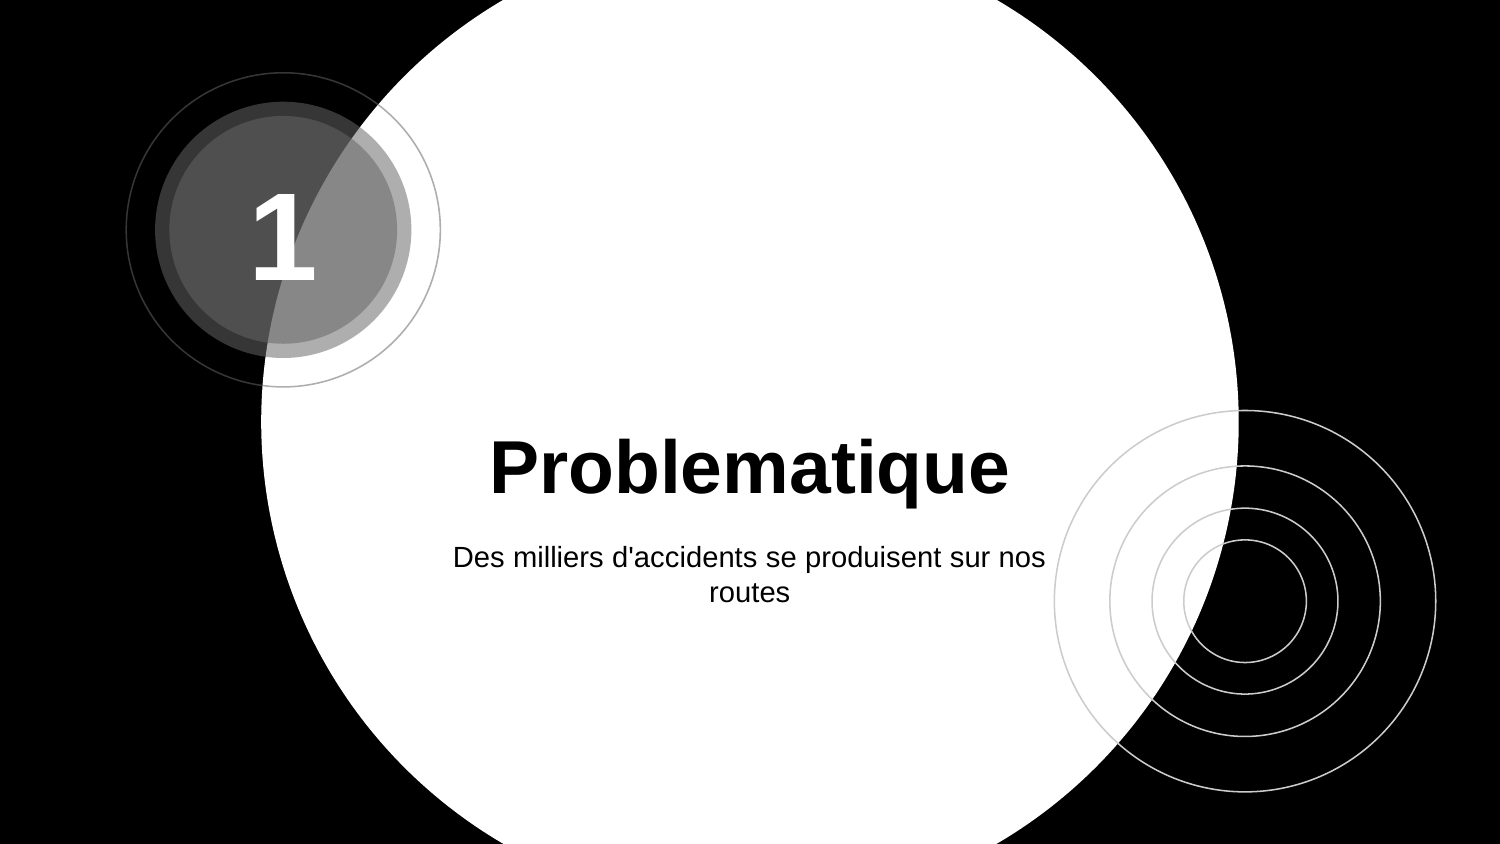

1
# Problematique
Des milliers d'accidents se produisent sur nos routes